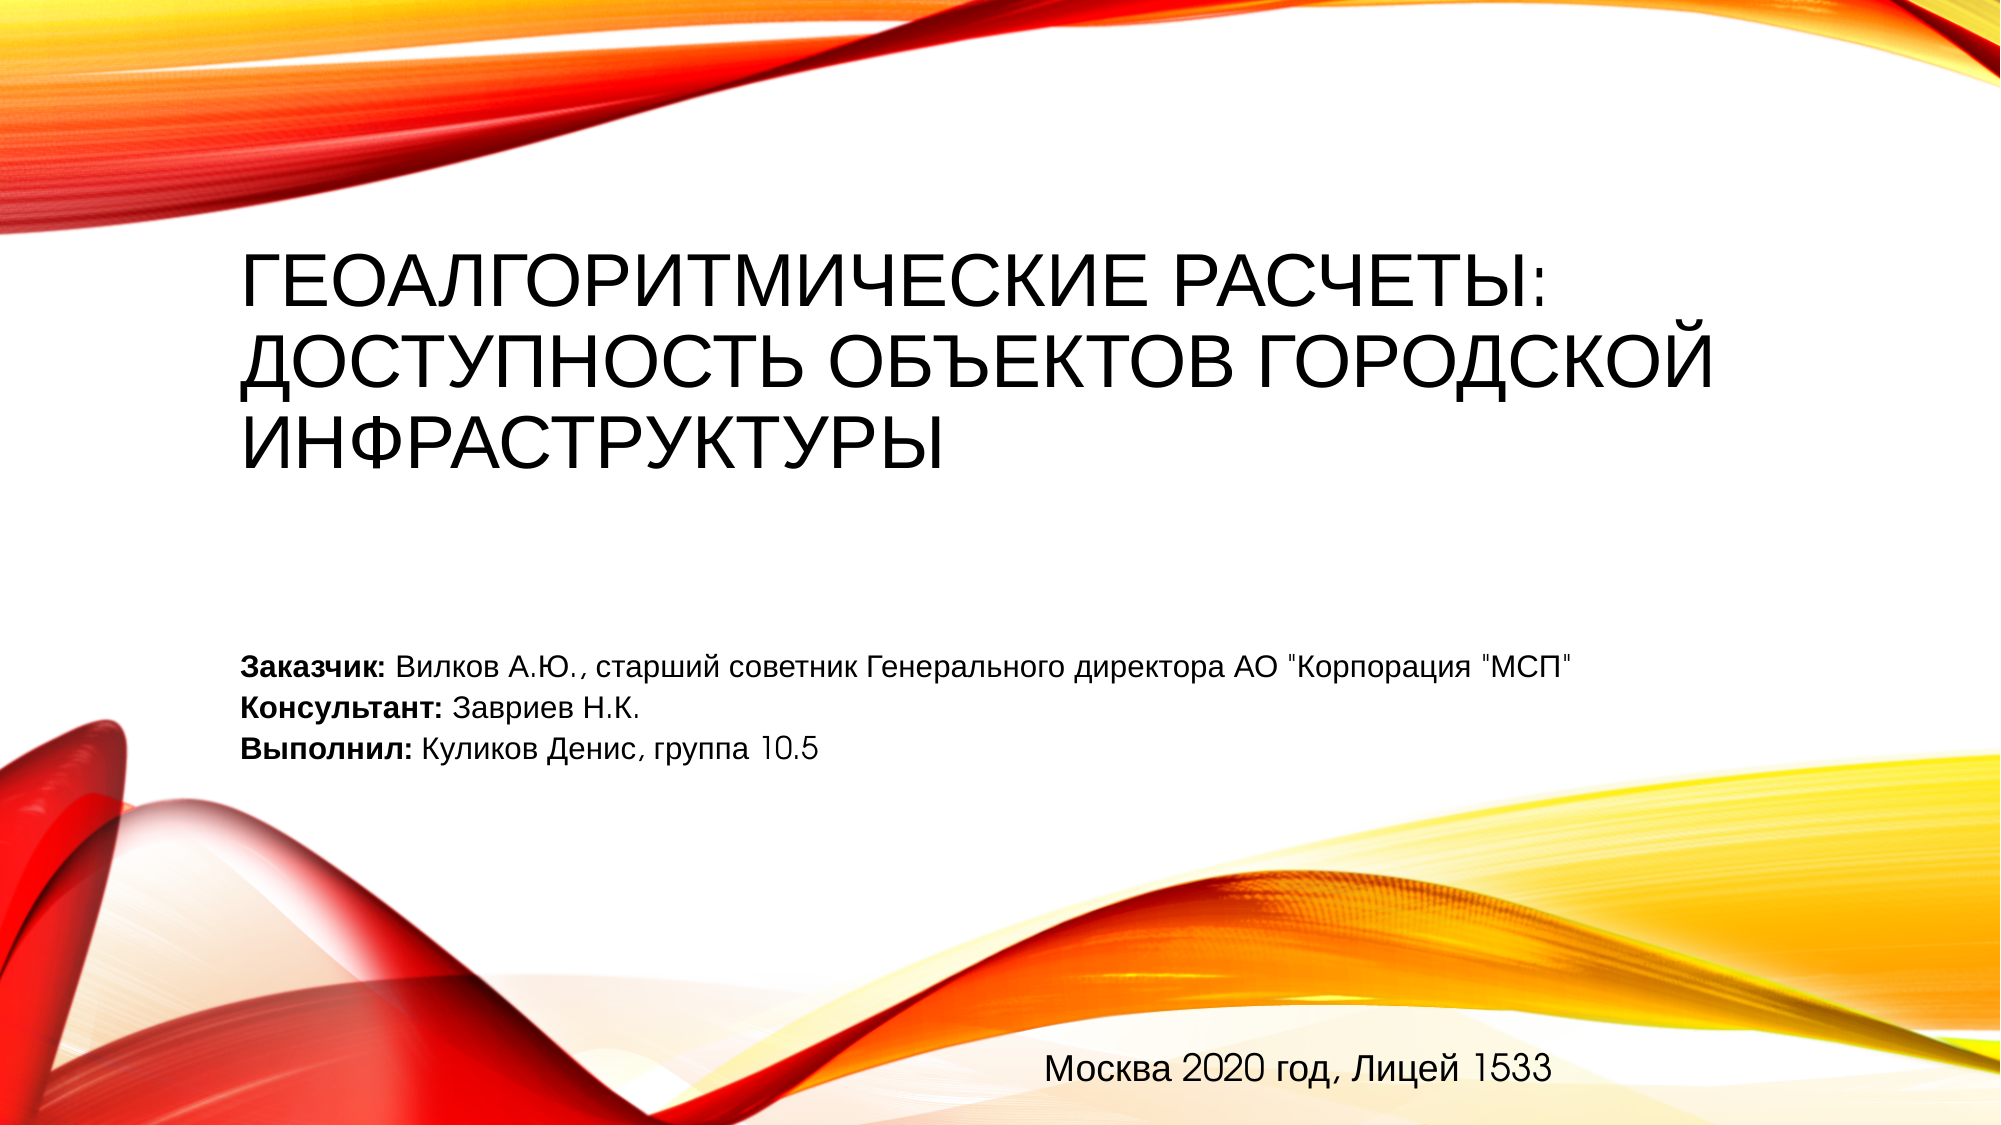

# ГеоАлгоритмические Расчеты: доступность объектов ГОРОДСКОЙ ИНФРАСТРУКТУРЫ
Заказчик: Вилков А.Ю., старший советник Генерального директора АО "Корпорация "МСП"
Консультант: Завриев Н.К.
Выполнил: Куликов Денис, группа 10.5

Москва 2020 год, Лицей 1533